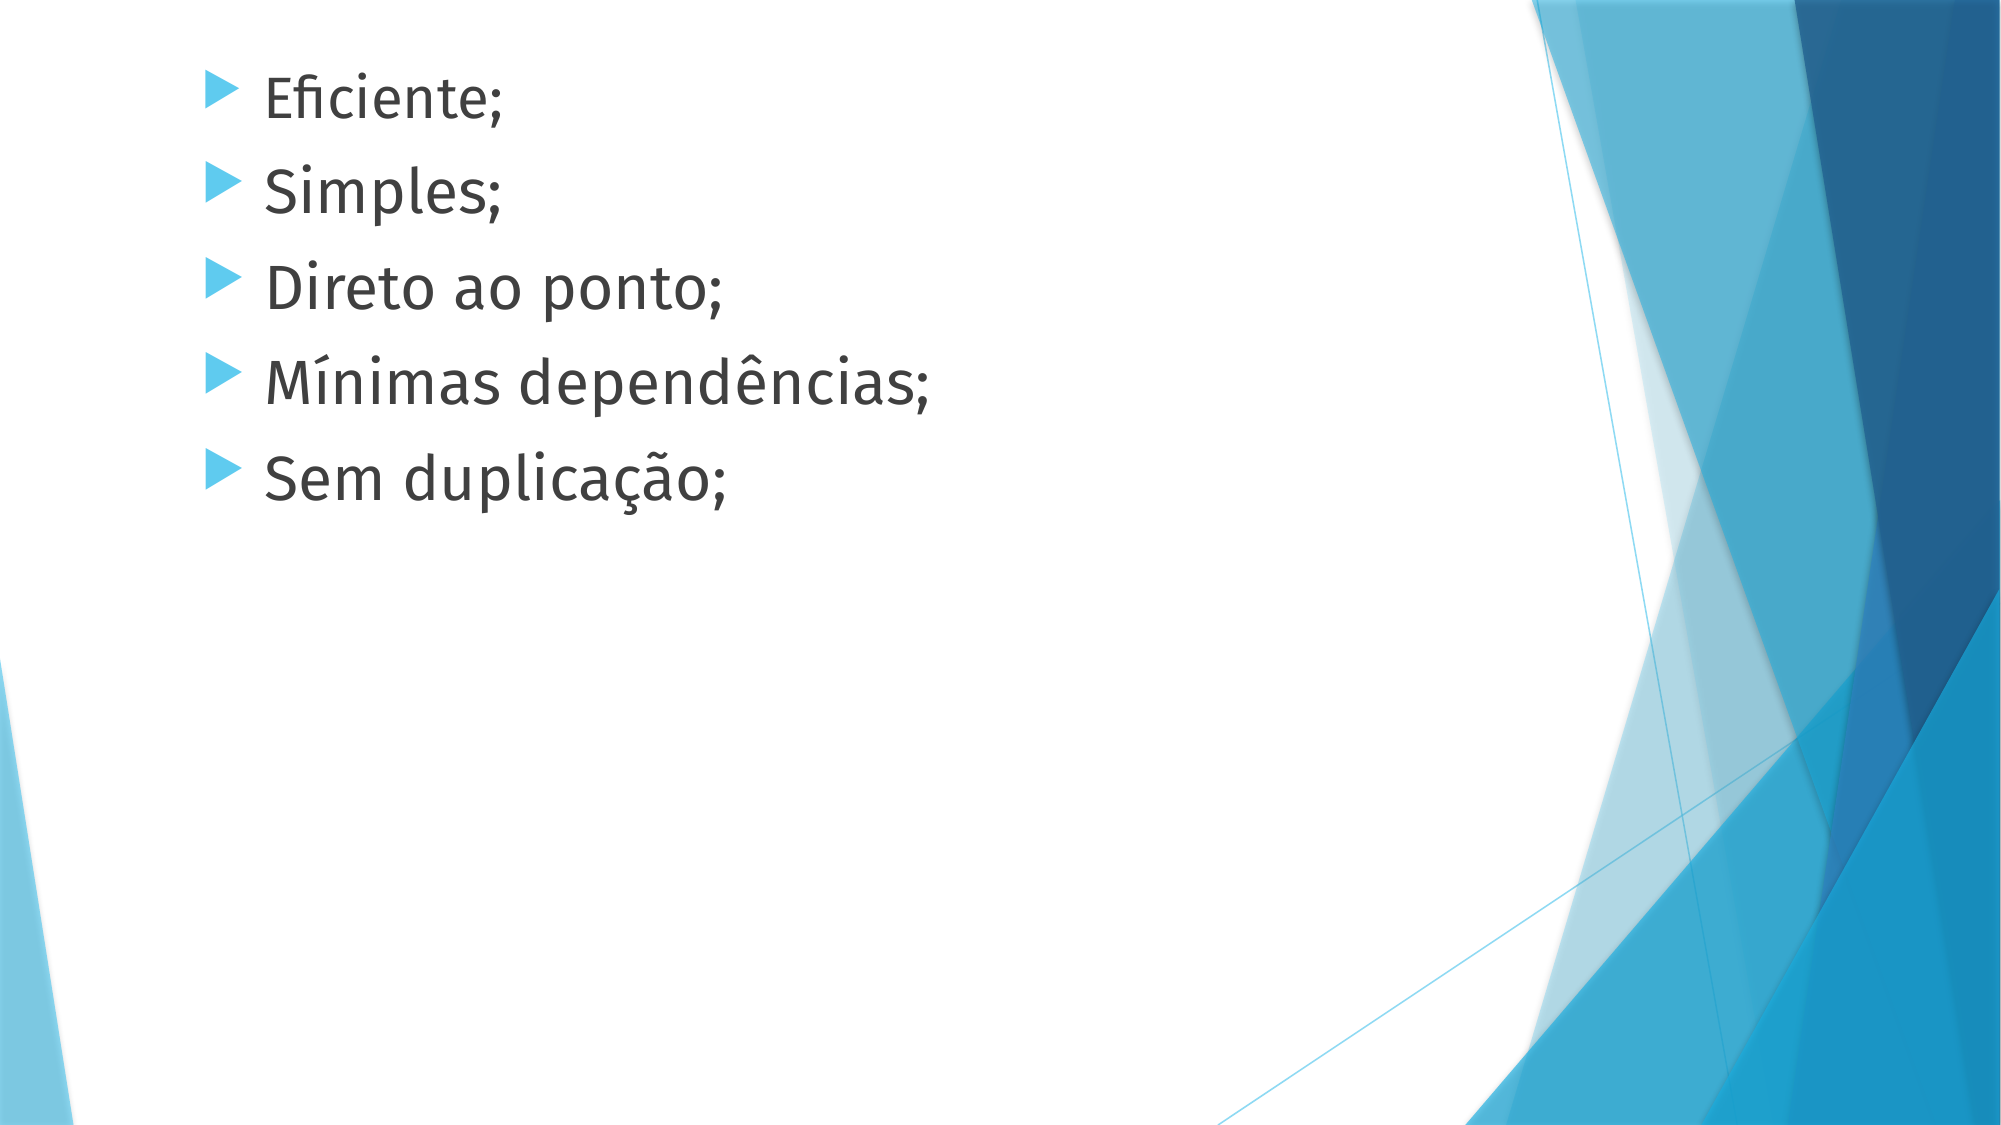

Eficiente;
 Simples;
 Direto ao ponto;
 Mínimas dependências;
 Sem duplicação;